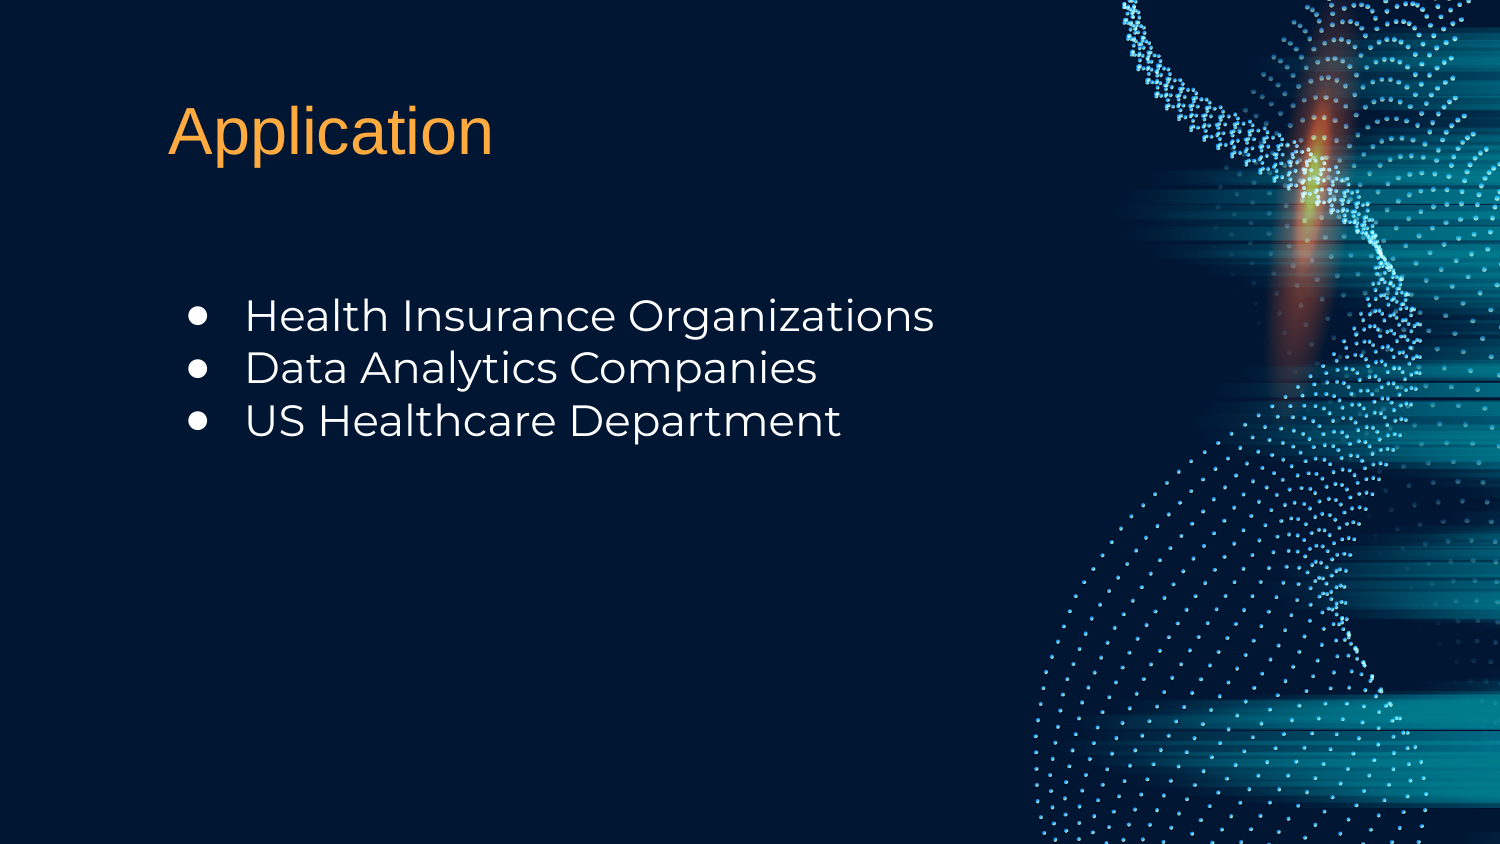

# Application
Health Insurance Organizations
Data Analytics Companies
US Healthcare Department